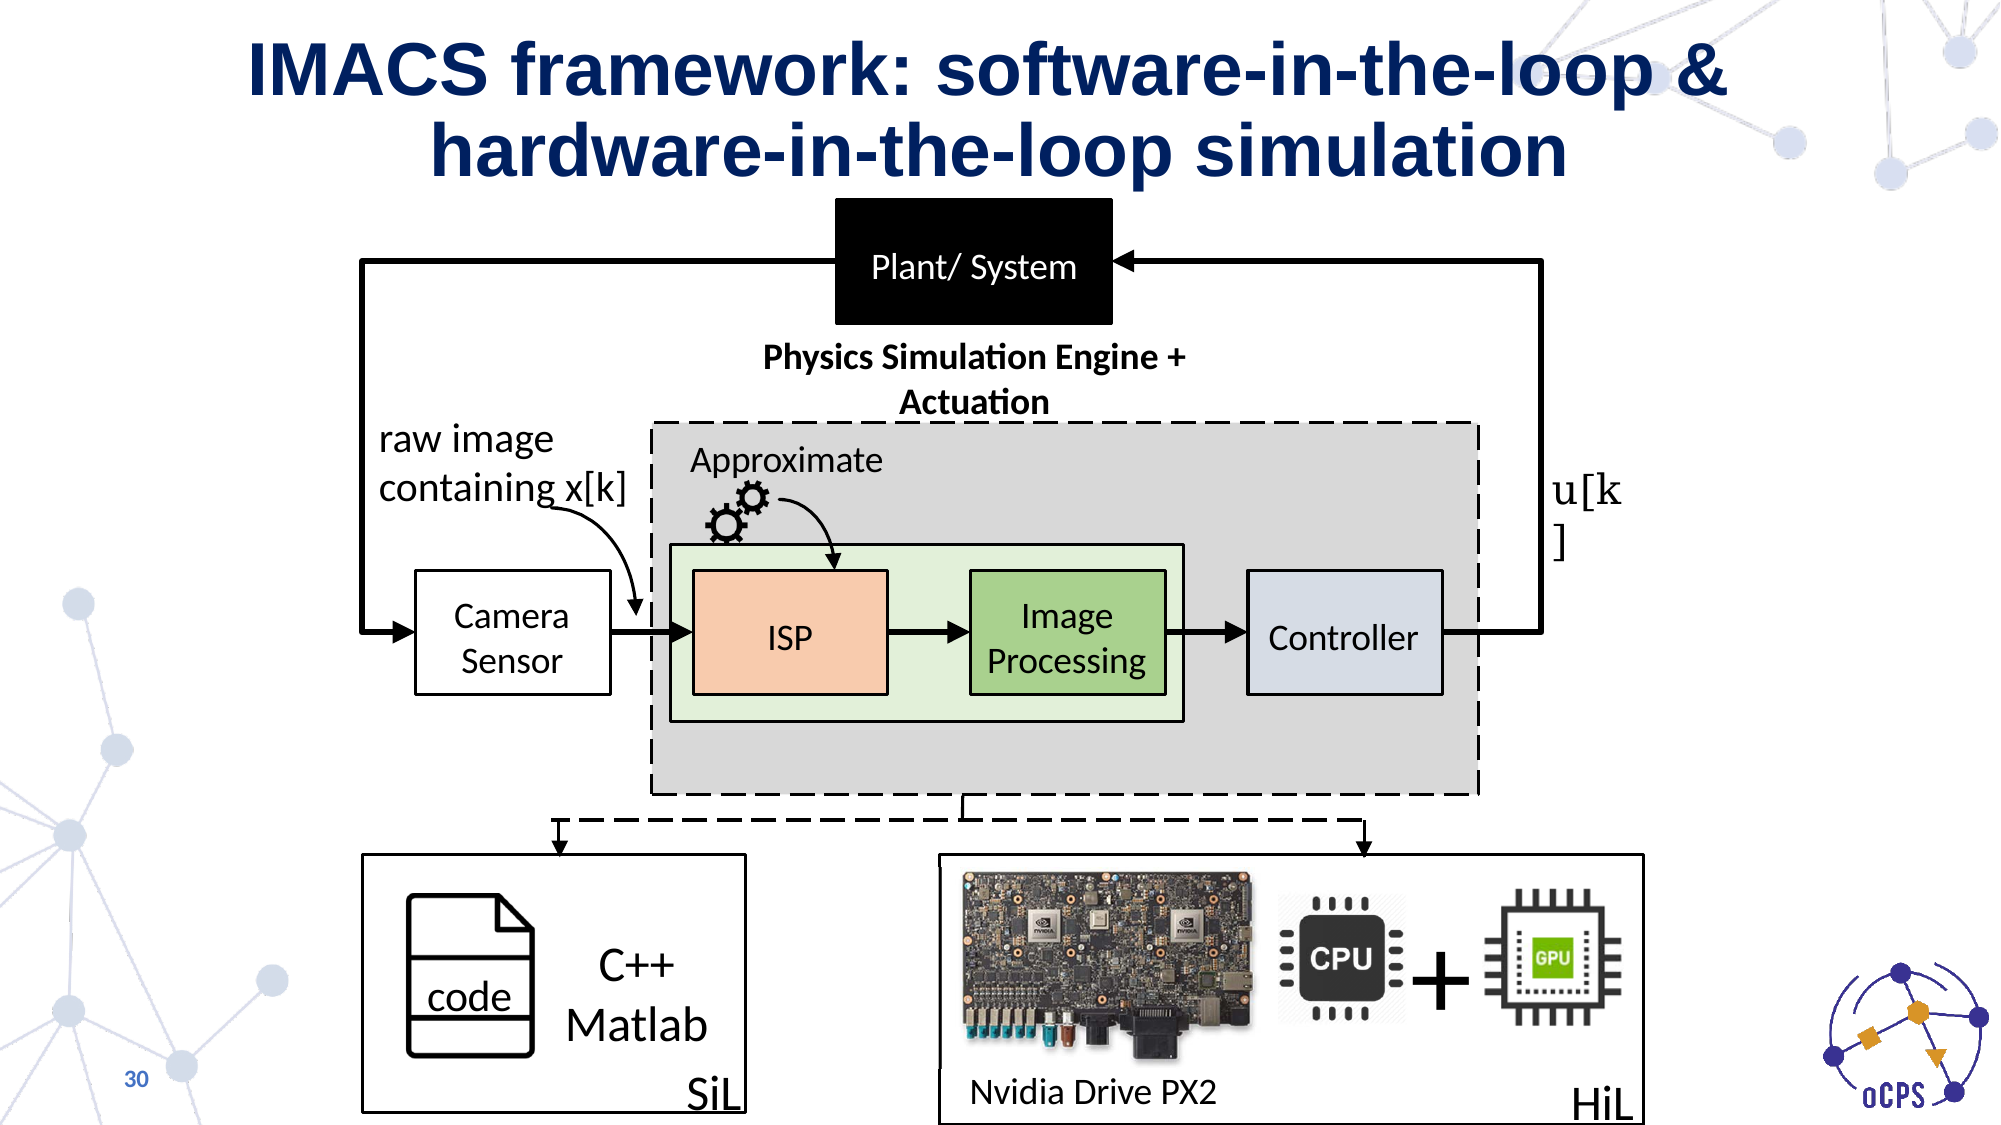

# IMACS framework: software-in-the-loop & hardware-in-the-loop simulation

Plant/ System

Physics Simulation Engine + Actuation

raw image

Approximate
containing x[k]
u[k]

Camera Sensor
Image Processing

ISP
Controller

+
C++
Matlab

code
30
SiL
Nvidia Drive PX2
HiL